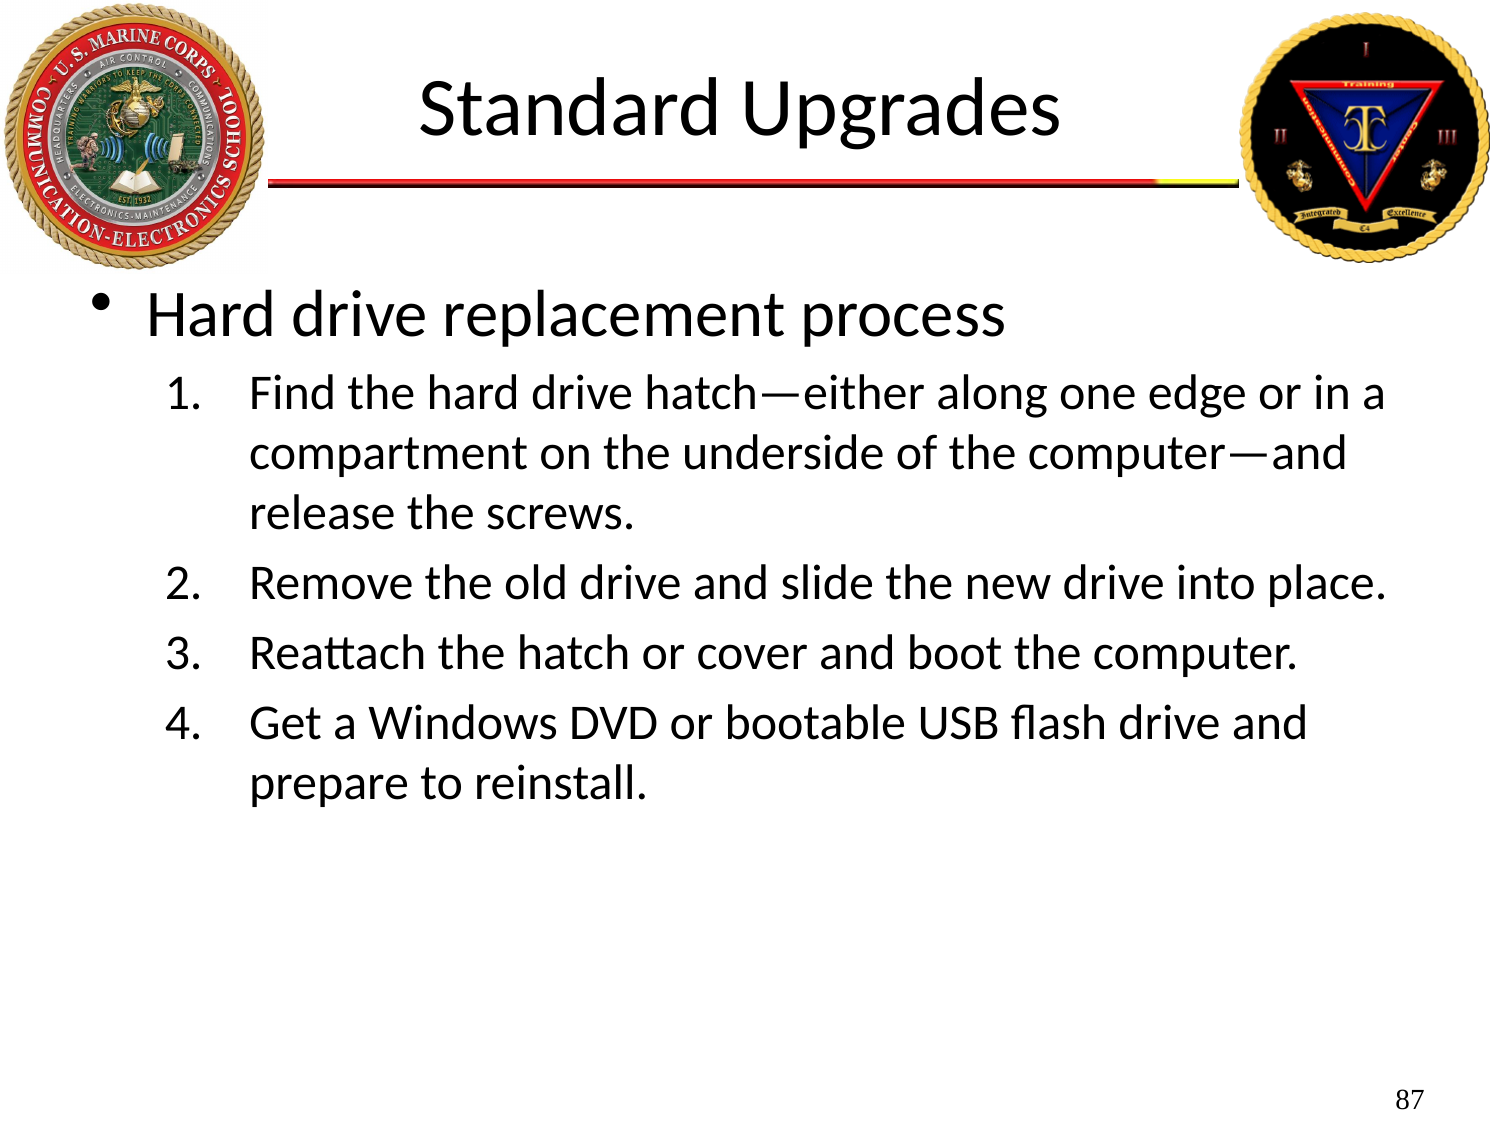

# Standard Upgrades
Hard drive replacement process
Find the hard drive hatch—either along one edge or in a compartment on the underside of the computer—and release the screws.
Remove the old drive and slide the new drive into place.
Reattach the hatch or cover and boot the computer.
Get a Windows DVD or bootable USB flash drive and prepare to reinstall.